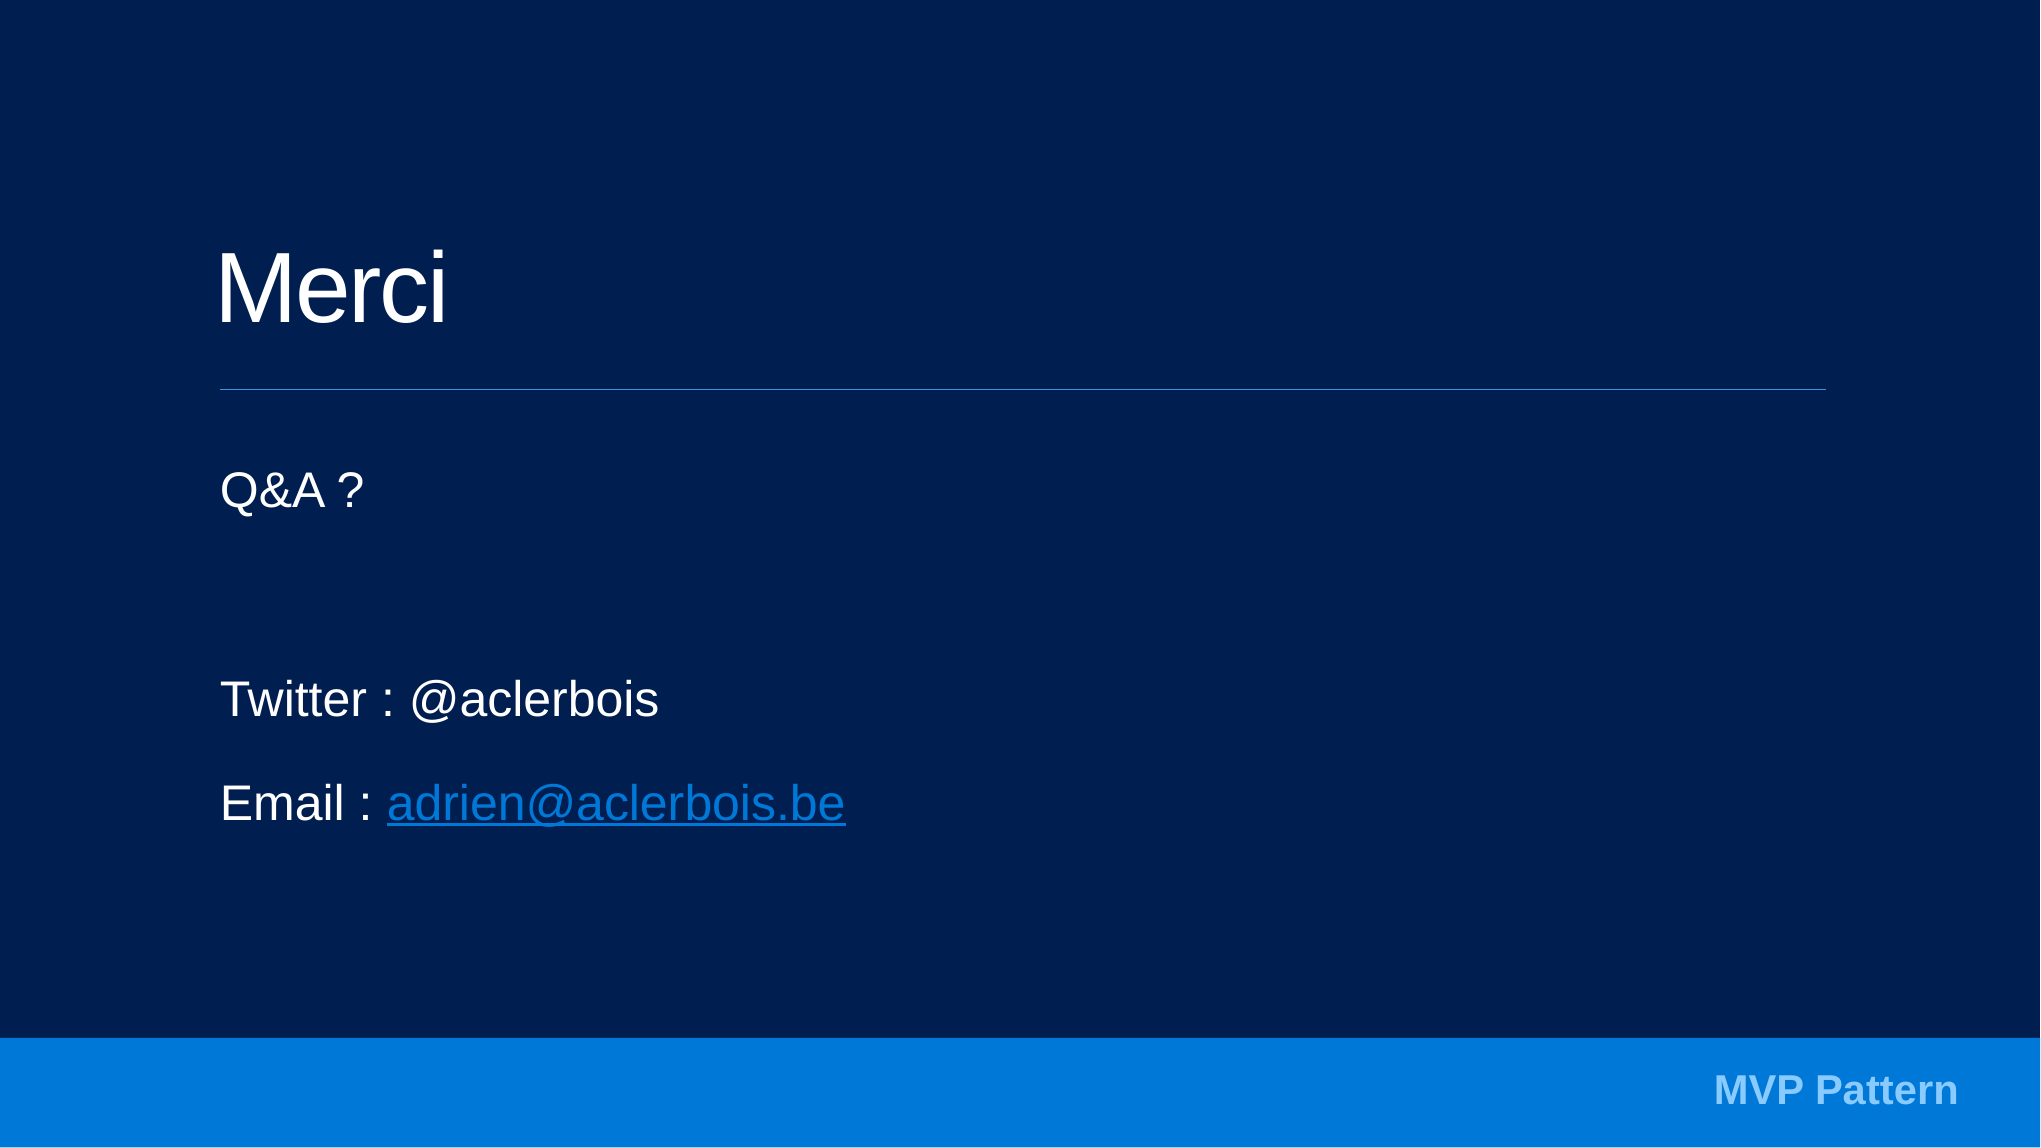

# Merci
Q&A ?

Twitter : @aclerbois
Email : adrien@aclerbois.be

MVP Pattern